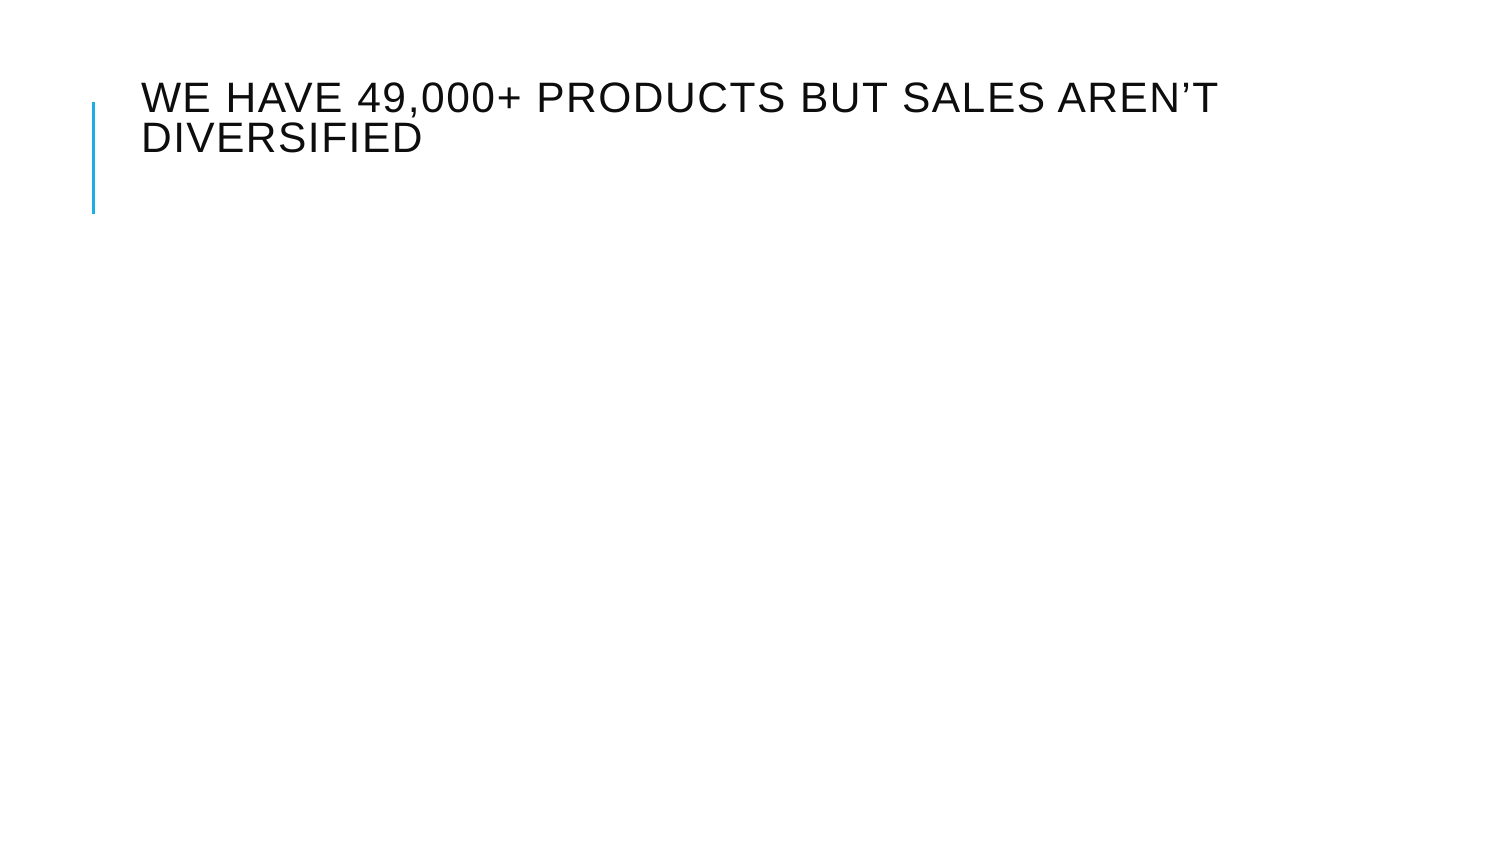

# We have 49,000+ Products but sales aren’t diversified